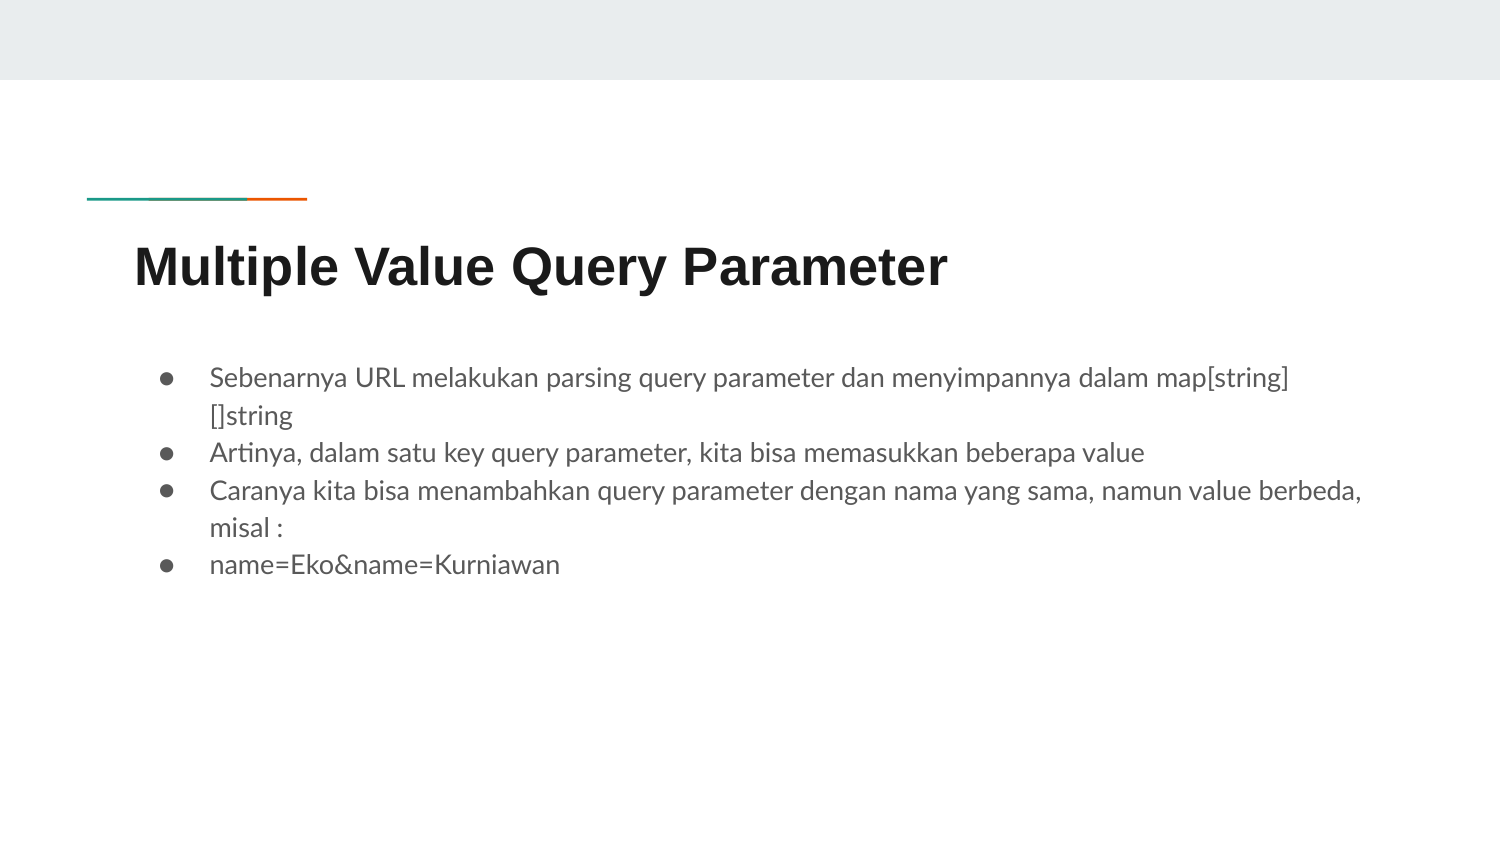

# Multiple Value Query Parameter
Sebenarnya URL melakukan parsing query parameter dan menyimpannya dalam map[string][]string
Artinya, dalam satu key query parameter, kita bisa memasukkan beberapa value
Caranya kita bisa menambahkan query parameter dengan nama yang sama, namun value berbeda, misal :
name=Eko&name=Kurniawan